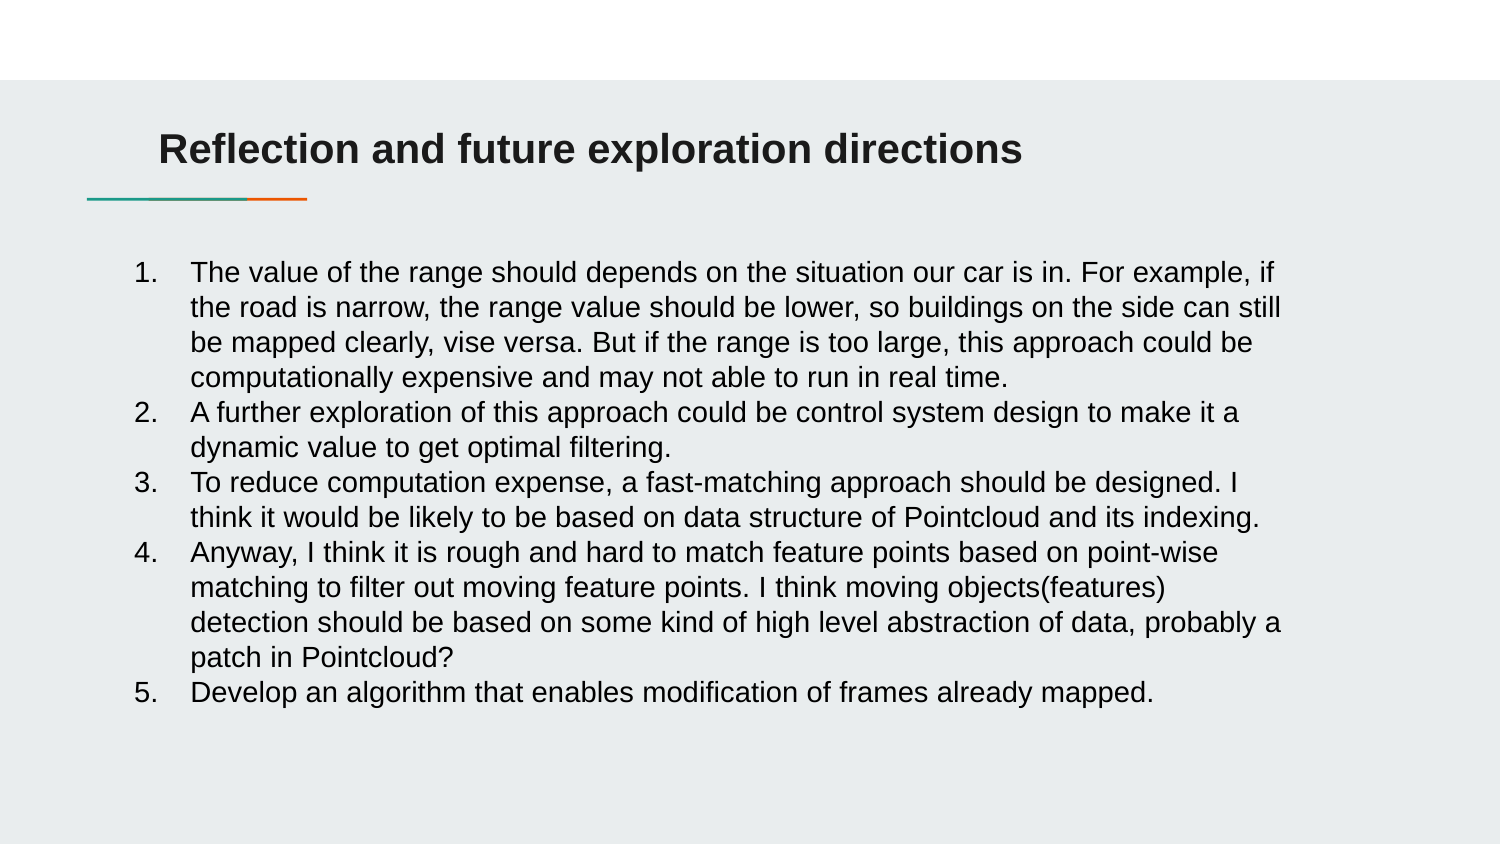

Reflection and future exploration directions
The value of the range should depends on the situation our car is in. For example, if the road is narrow, the range value should be lower, so buildings on the side can still be mapped clearly, vise versa. But if the range is too large, this approach could be computationally expensive and may not able to run in real time.
A further exploration of this approach could be control system design to make it a dynamic value to get optimal filtering.
To reduce computation expense, a fast-matching approach should be designed. I think it would be likely to be based on data structure of Pointcloud and its indexing.
Anyway, I think it is rough and hard to match feature points based on point-wise matching to filter out moving feature points. I think moving objects(features) detection should be based on some kind of high level abstraction of data, probably a patch in Pointcloud?
Develop an algorithm that enables modification of frames already mapped.